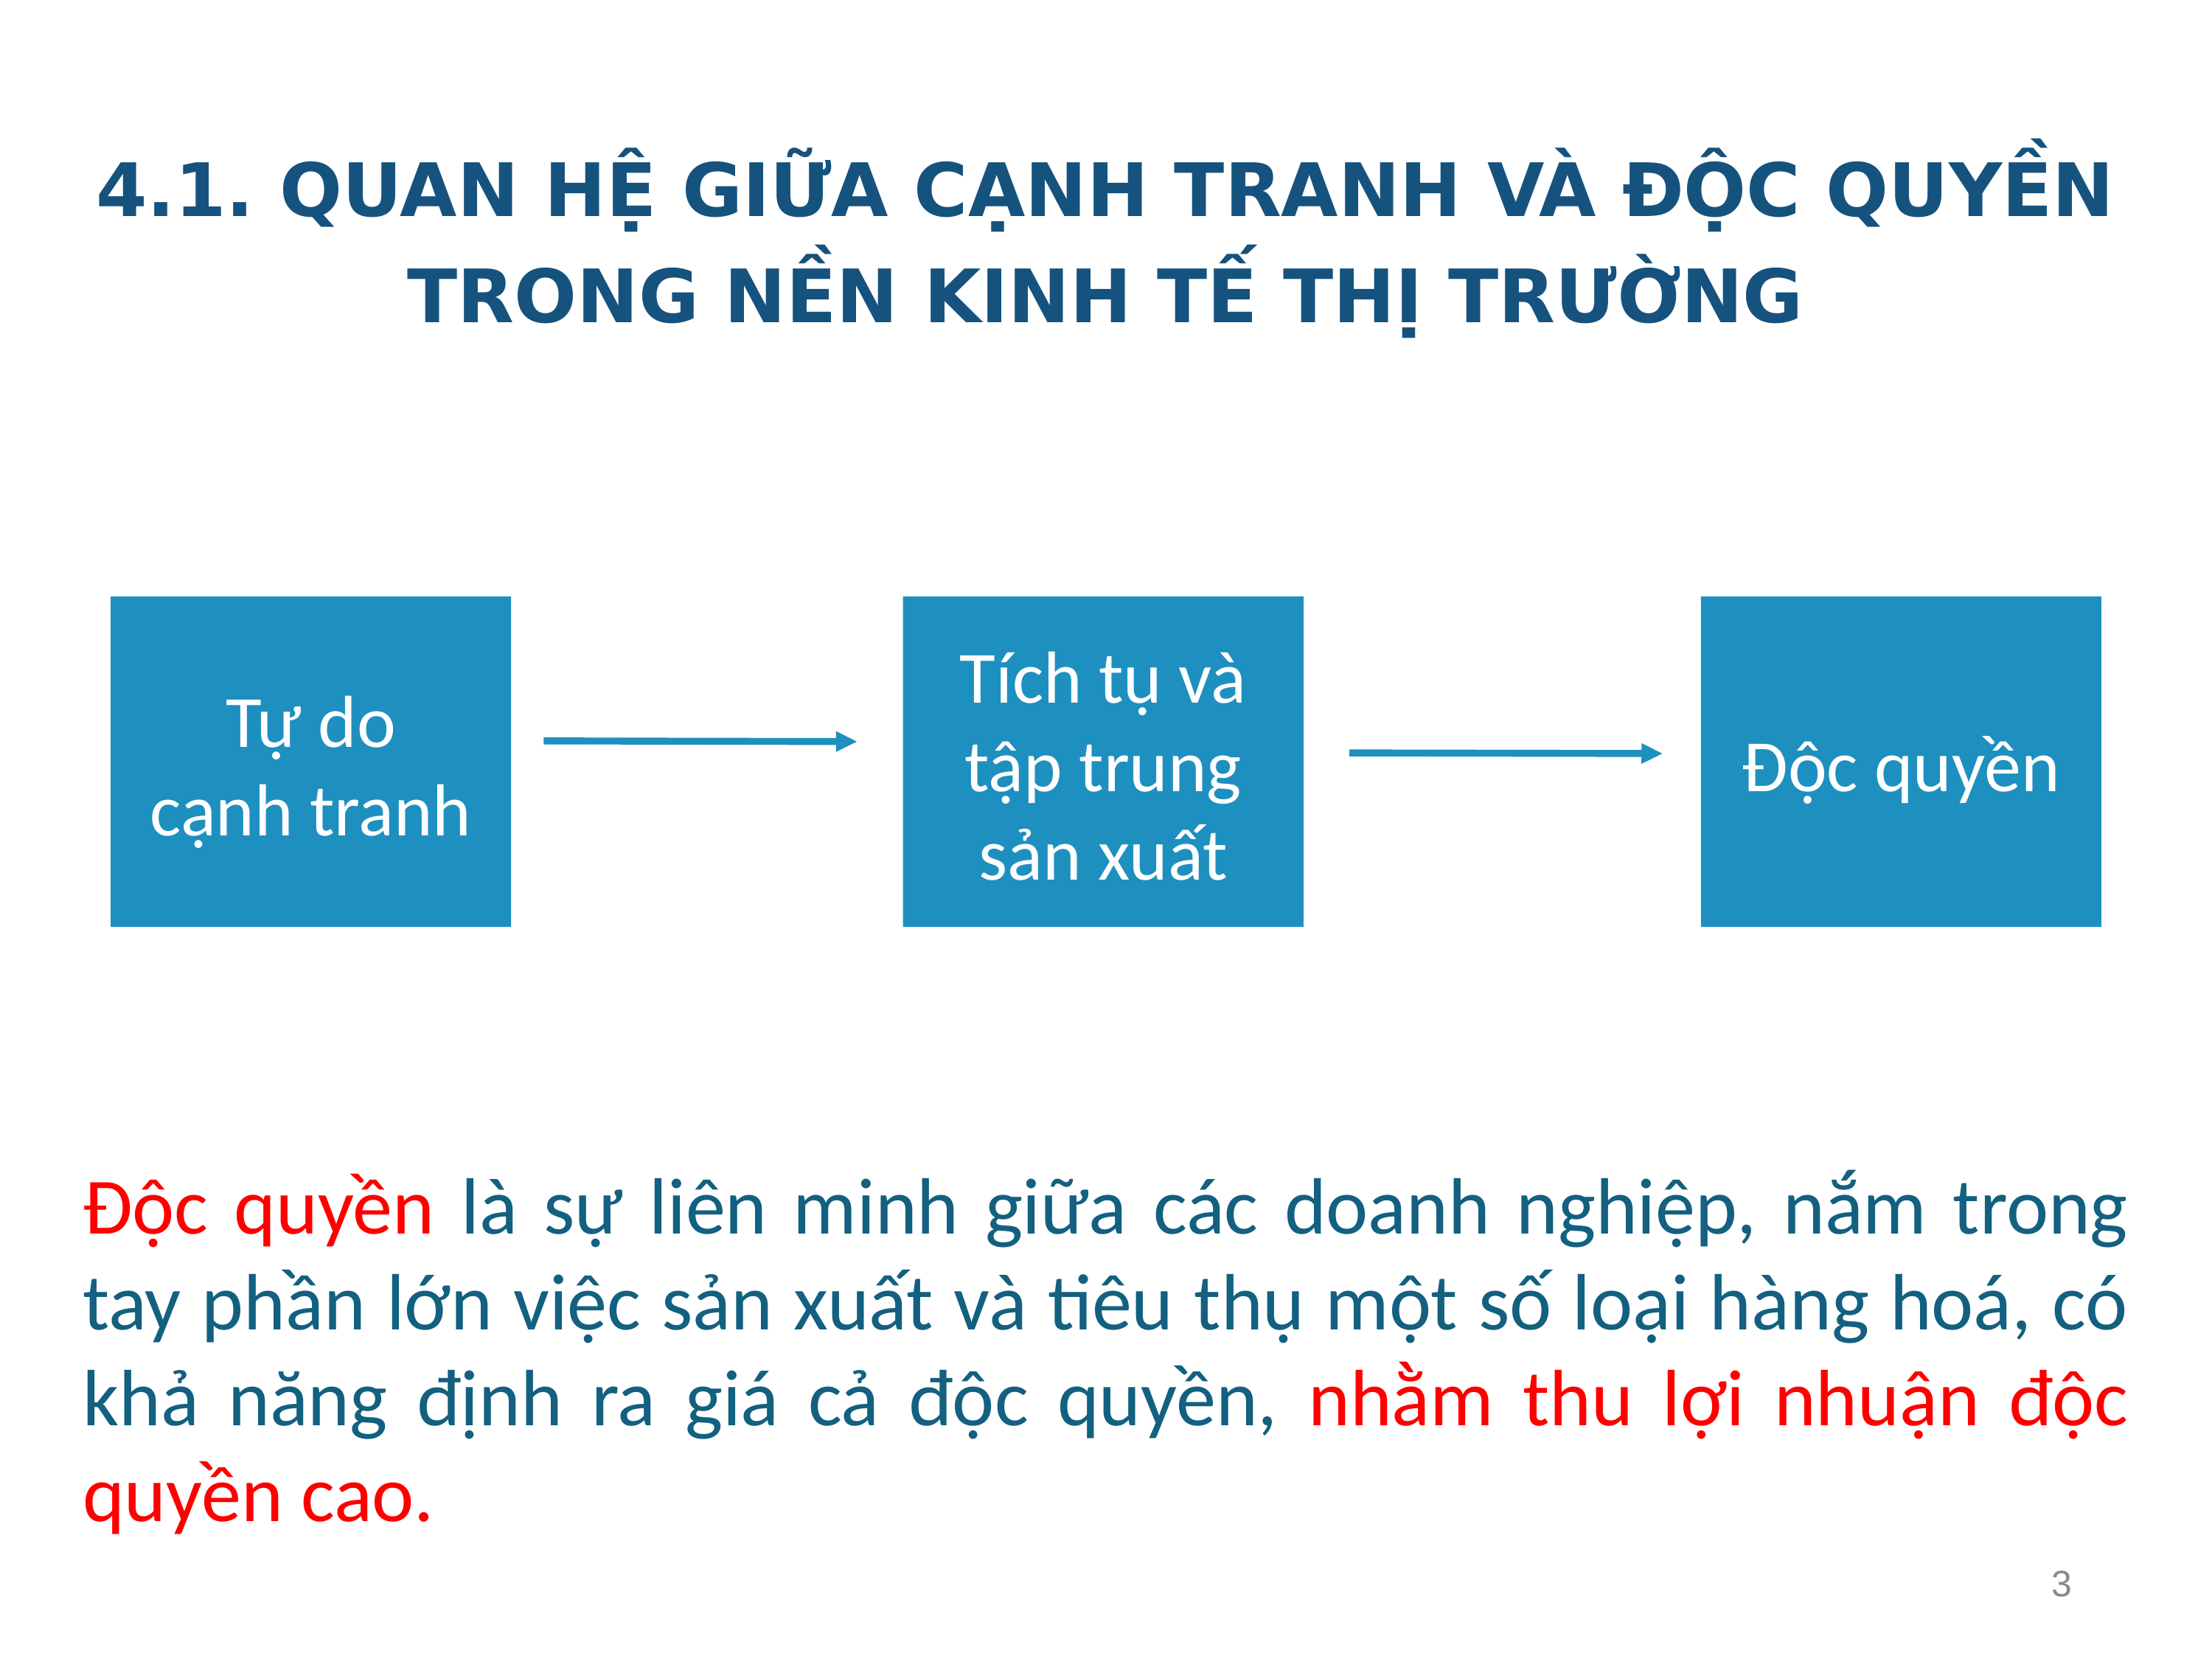

4.1. QUAN HỆ GIỮA CẠNH TRANH VÀ ĐỘC QUYỀN
TRONG NỀN KINH TẾ THỊ TRƯỜNG
Tự do
cạnh tranh
Tích tụ và
 tập trung
sản xuất
Độc quyền

Độc quyền là sự liên minh giữa các doanh nghiệp, nắm trong tay phần lớn việc sản xuất và tiêu thụ một số loại hàng hoá, có khả năng định ra giá cả độc quyền, nhằm thu lợi nhuận độc quyền cao.
3